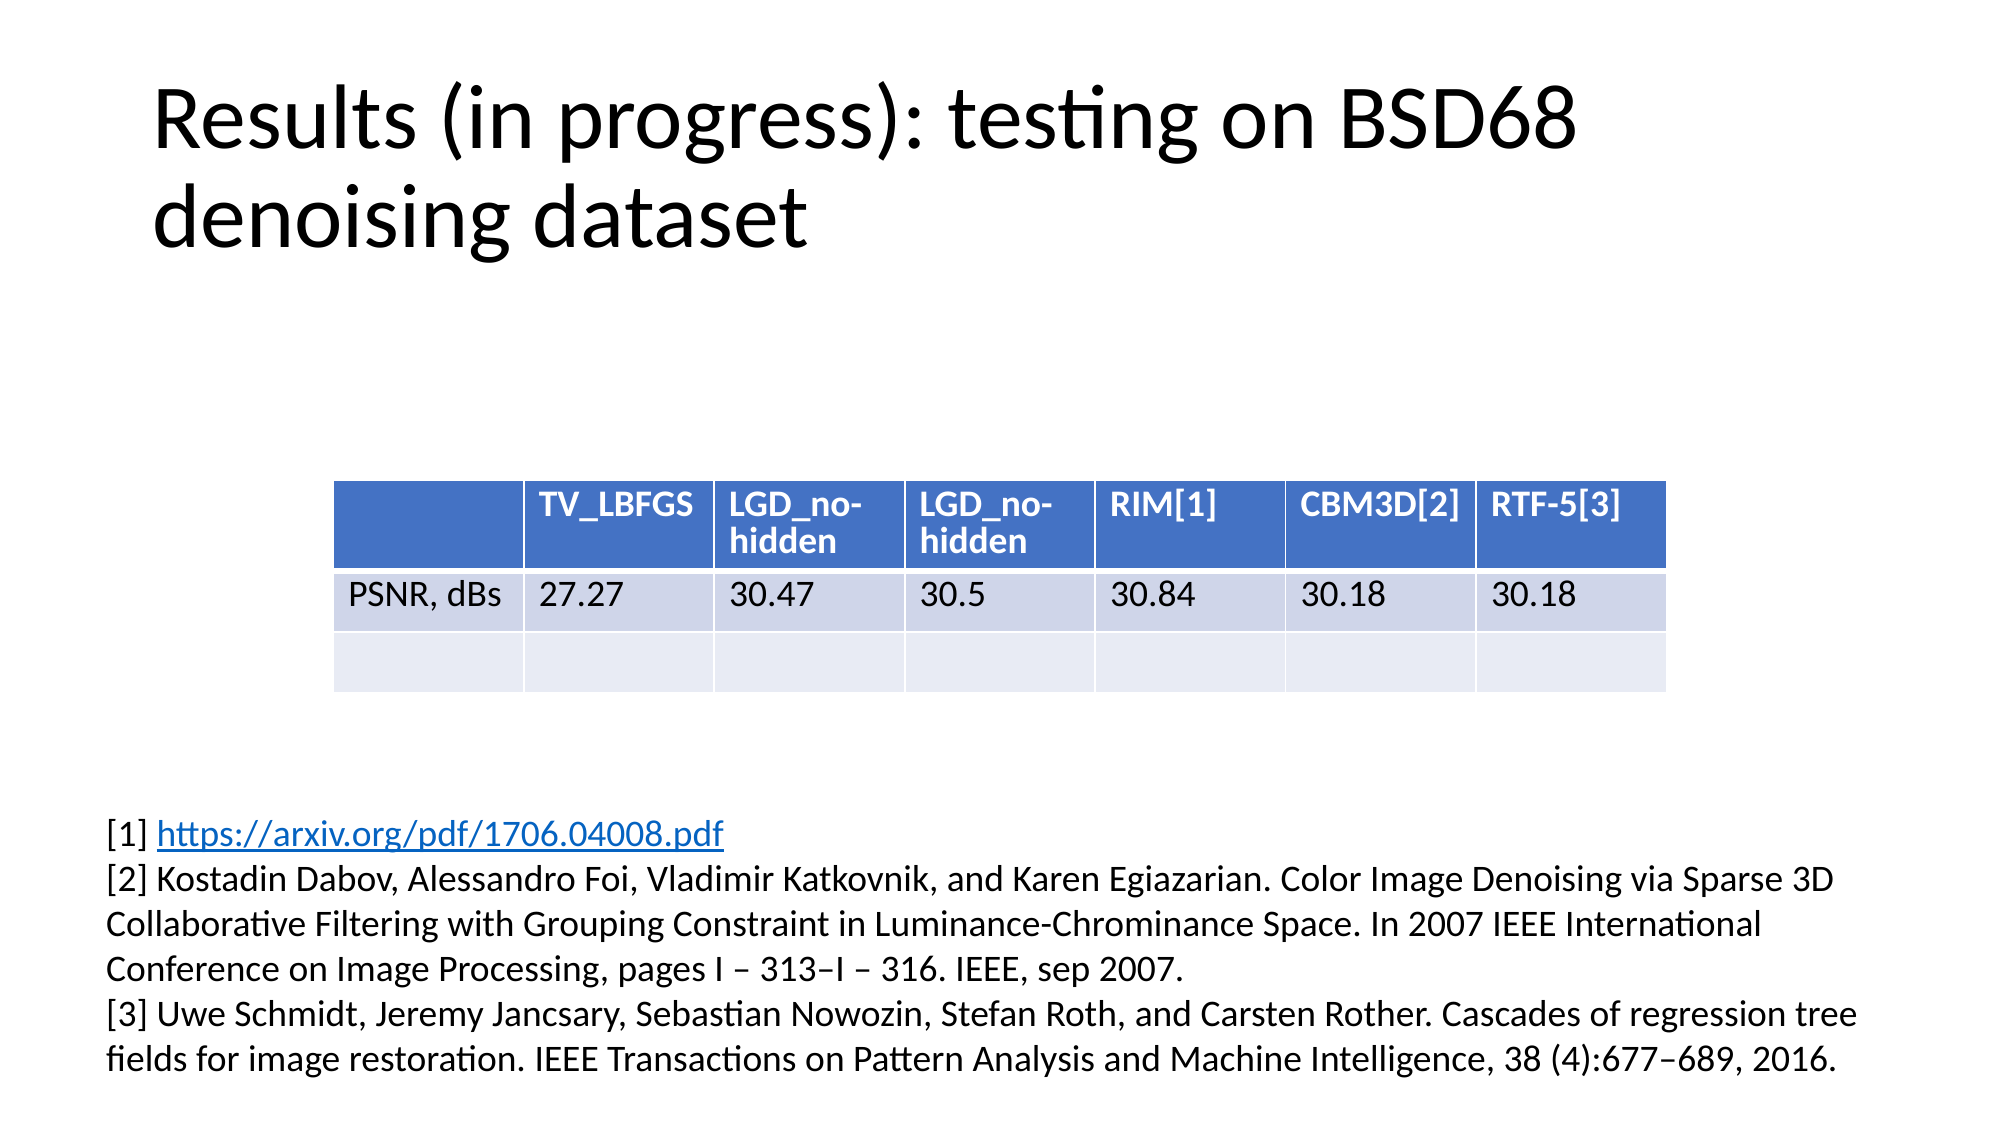

# Results (in progress): testing on BSD68 denoising dataset
|  | TV\_LBFGS | LGD\_no-hidden | LGD\_no-hidden | RIM[1] | CBM3D[2] | RTF-5[3] |
| --- | --- | --- | --- | --- | --- | --- |
| PSNR, dBs | 27.27 | 30.47 | 30.5 | 30.84 | 30.18 | 30.18 |
|  |  |  |  |  |  |  |
[1] https://arxiv.org/pdf/1706.04008.pdf
[2] Kostadin Dabov, Alessandro Foi, Vladimir Katkovnik, and Karen Egiazarian. Color Image Denoising via Sparse 3D Collaborative Filtering with Grouping Constraint in Luminance-Chrominance Space. In 2007 IEEE International Conference on Image Processing, pages I – 313–I – 316. IEEE, sep 2007.
[3] Uwe Schmidt, Jeremy Jancsary, Sebastian Nowozin, Stefan Roth, and Carsten Rother. Cascades of regression tree fields for image restoration. IEEE Transactions on Pattern Analysis and Machine Intelligence, 38 (4):677–689, 2016.